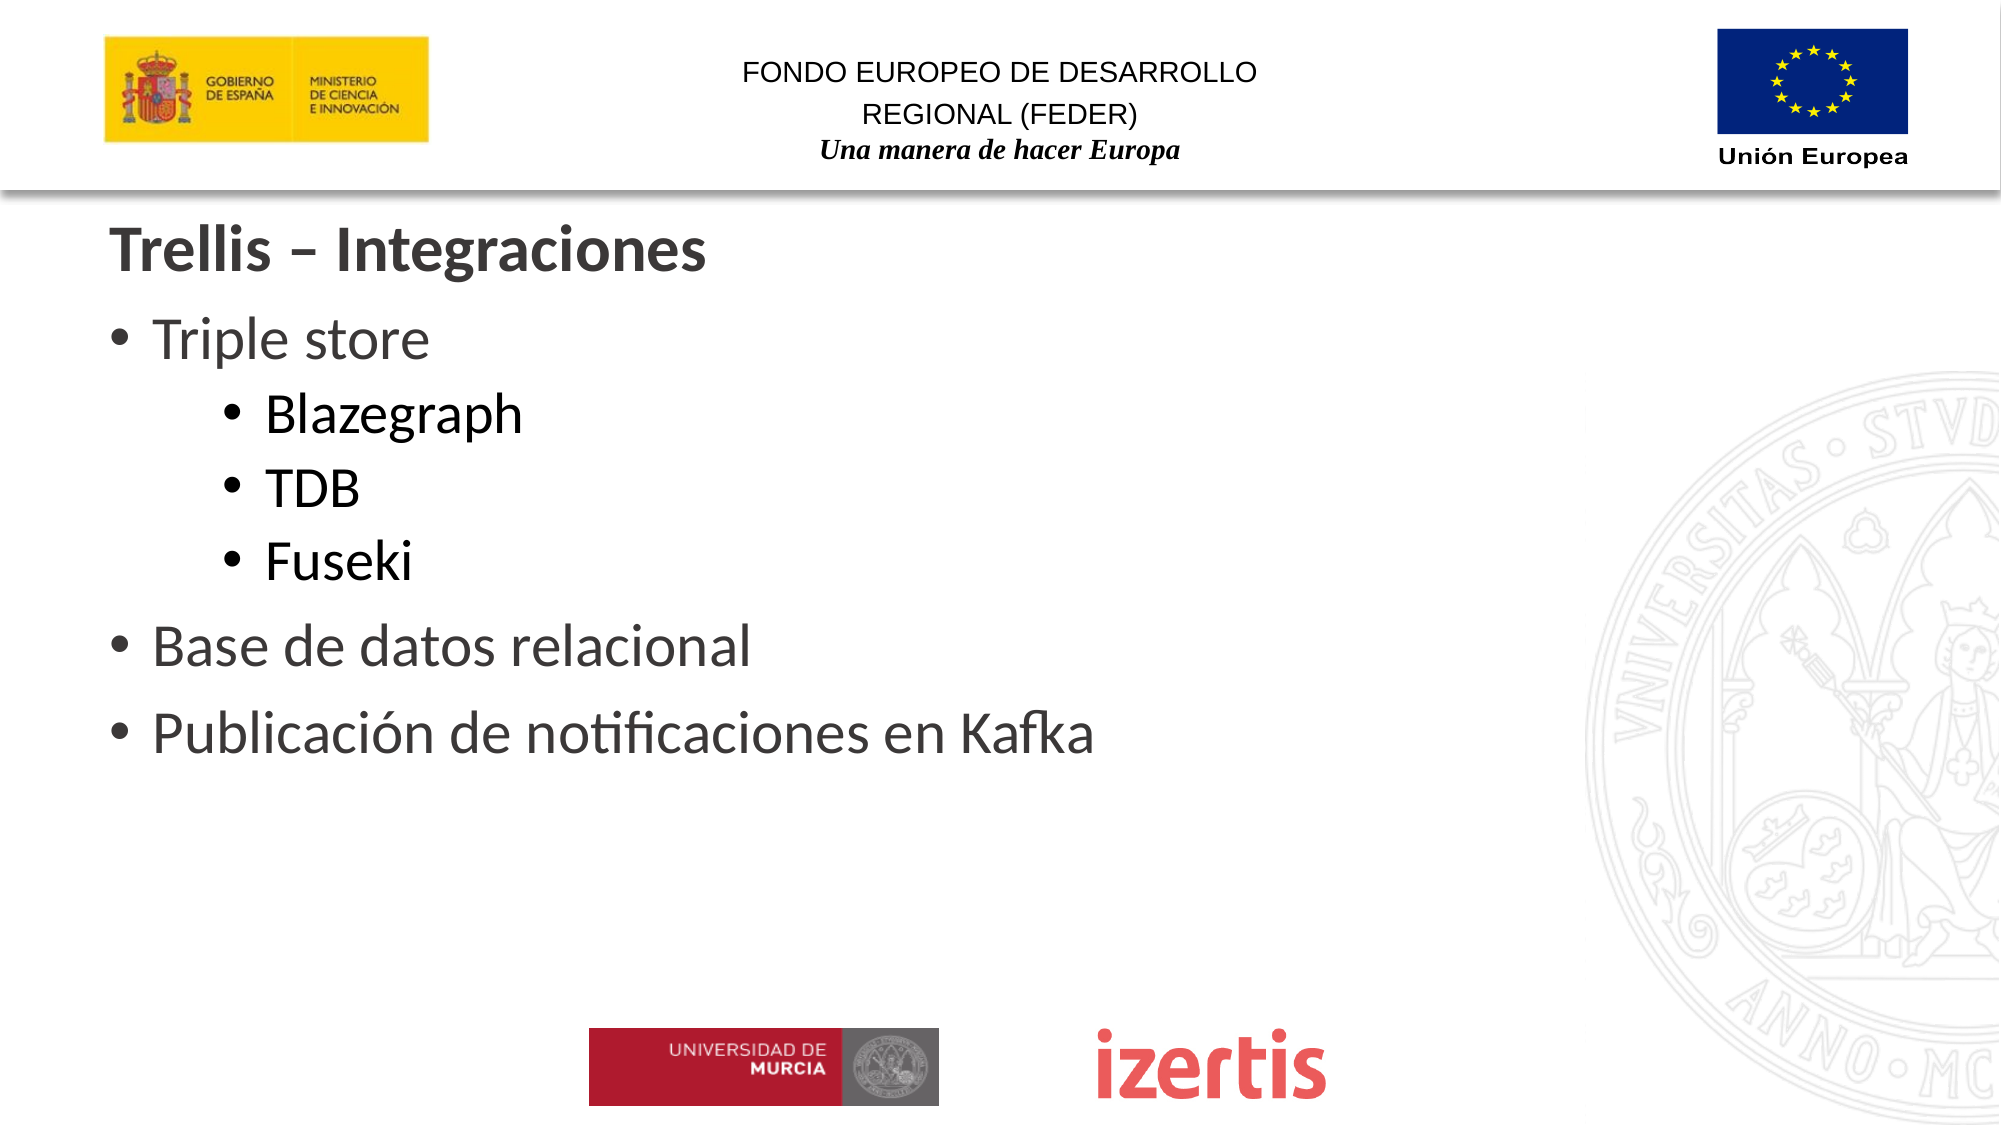

Trellis – Integraciones
Triple store
Blazegraph
TDB
Fuseki
Base de datos relacional
Publicación de notificaciones en Kafka